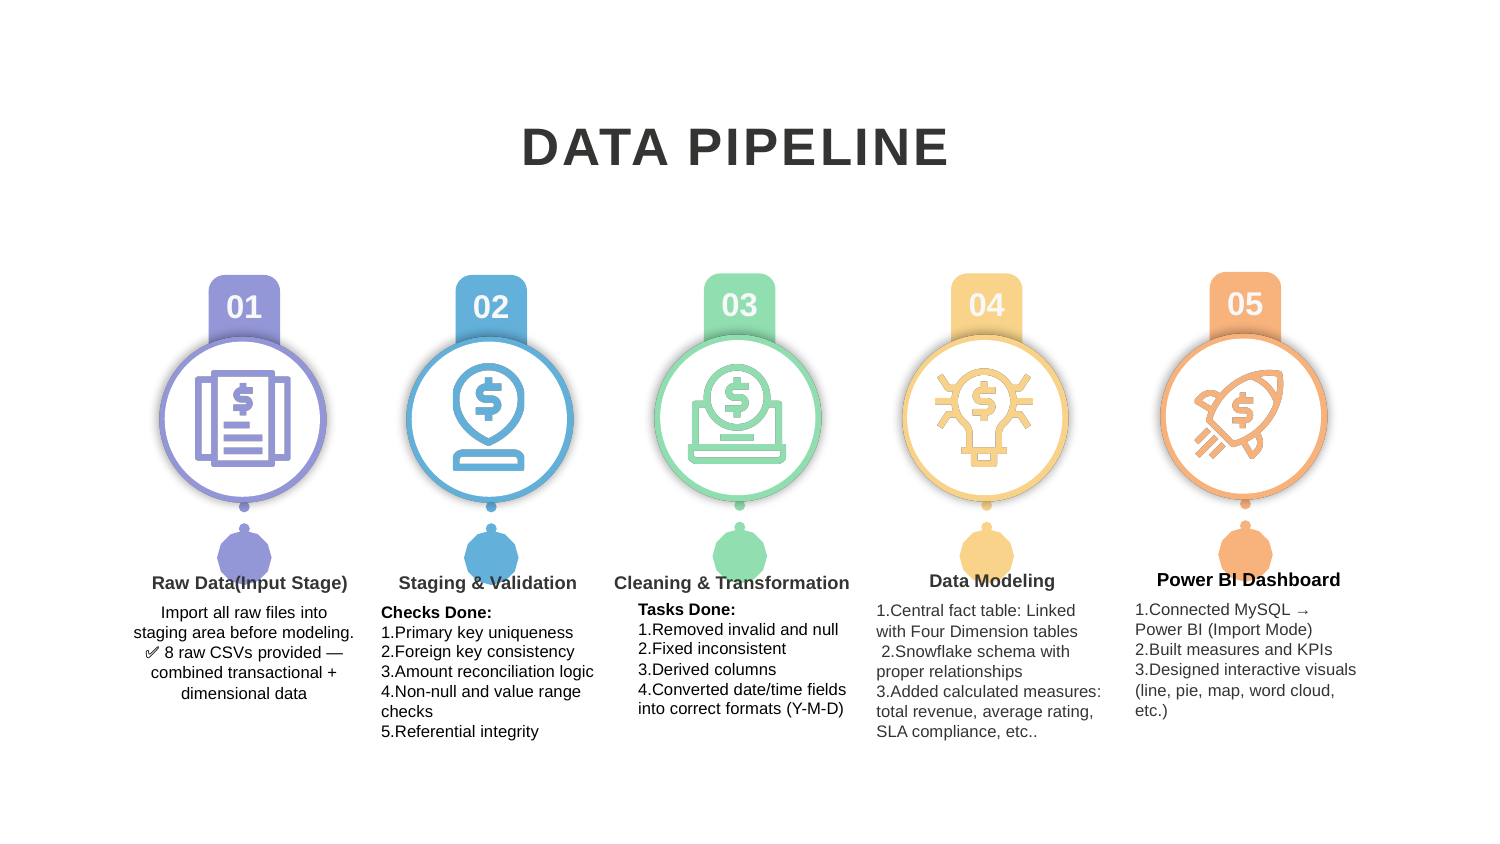

DATA PIPELINE

05
03
04
01
02

Power BI Dashboard

Data Modeling
Raw Data(Input Stage)
Staging & Validation
Cleaning & Transformation
Tasks Done:
1.Removed invalid and null
2.Fixed inconsistent
3.Derived columns
4.Converted date/time fields into correct formats (Y-M-D)
1.Connected MySQL → Power BI (Import Mode)
2.Built measures and KPIs
3.Designed interactive visuals (line, pie, map, word cloud, etc.)
1.Central fact table: Linked with Four Dimension tables
 2.Snowflake schema with proper relationships
3.Added calculated measures: total revenue, average rating, SLA compliance, etc..
Import all raw files into staging area before modeling.
✅ 8 raw CSVs provided — combined transactional + dimensional data
Checks Done:
1.Primary key uniqueness
2.Foreign key consistency
3.Amount reconciliation logic
4.Non-null and value range checks
5.Referential integrity